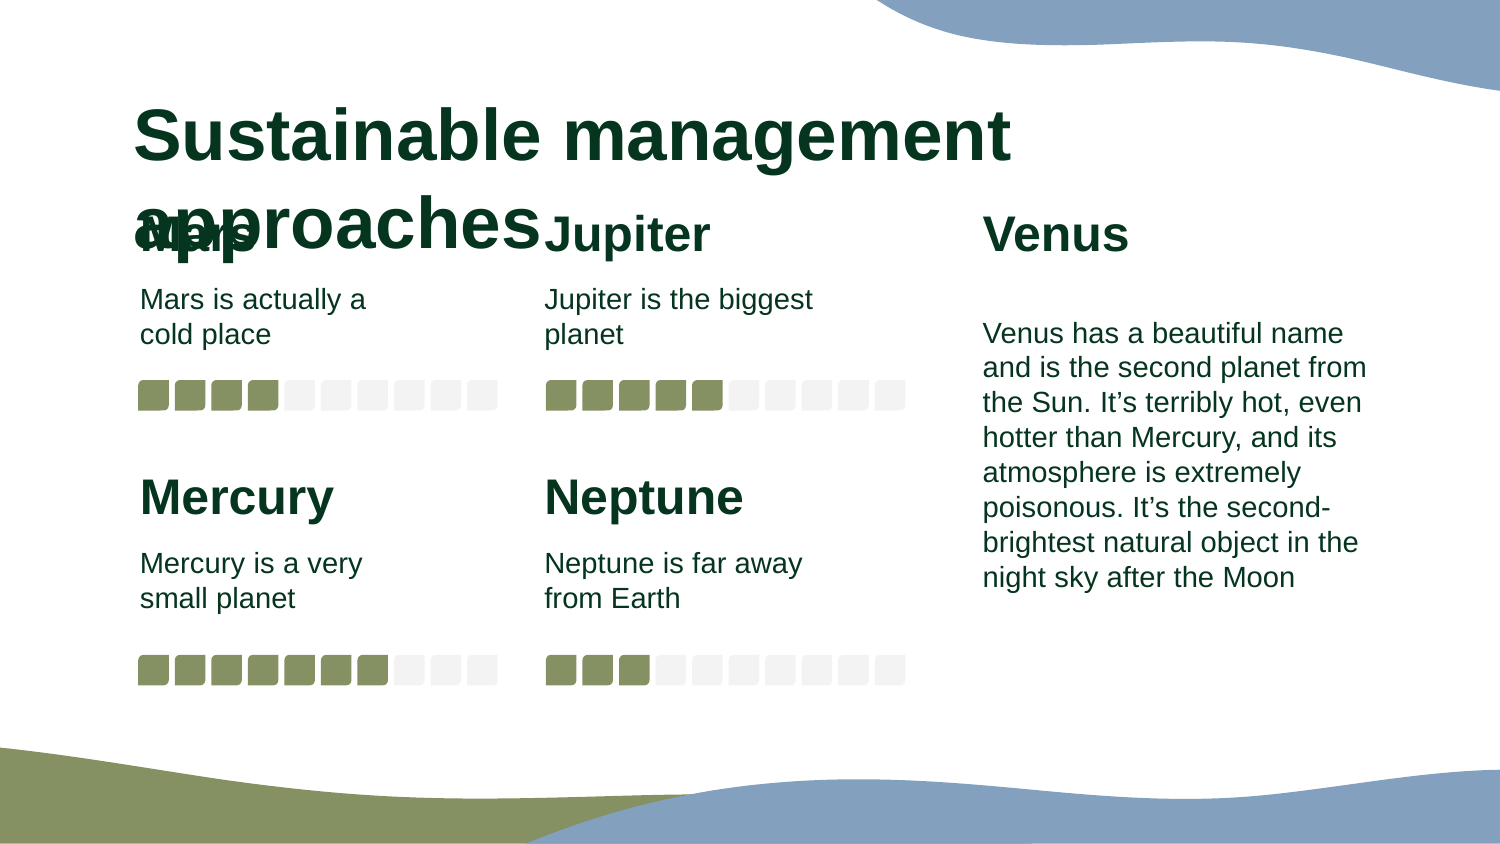

# Sustainable management approaches
Mars
Jupiter
Venus
Venus has a beautiful name and is the second planet from the Sun. It’s terribly hot, even hotter than Mercury, and its atmosphere is extremely poisonous. It’s the second-brightest natural object in the night sky after the Moon
Mars is actually a cold place
Jupiter is the biggest planet

Mercury
Neptune
Mercury is a very small planet
Neptune is far away from Earth